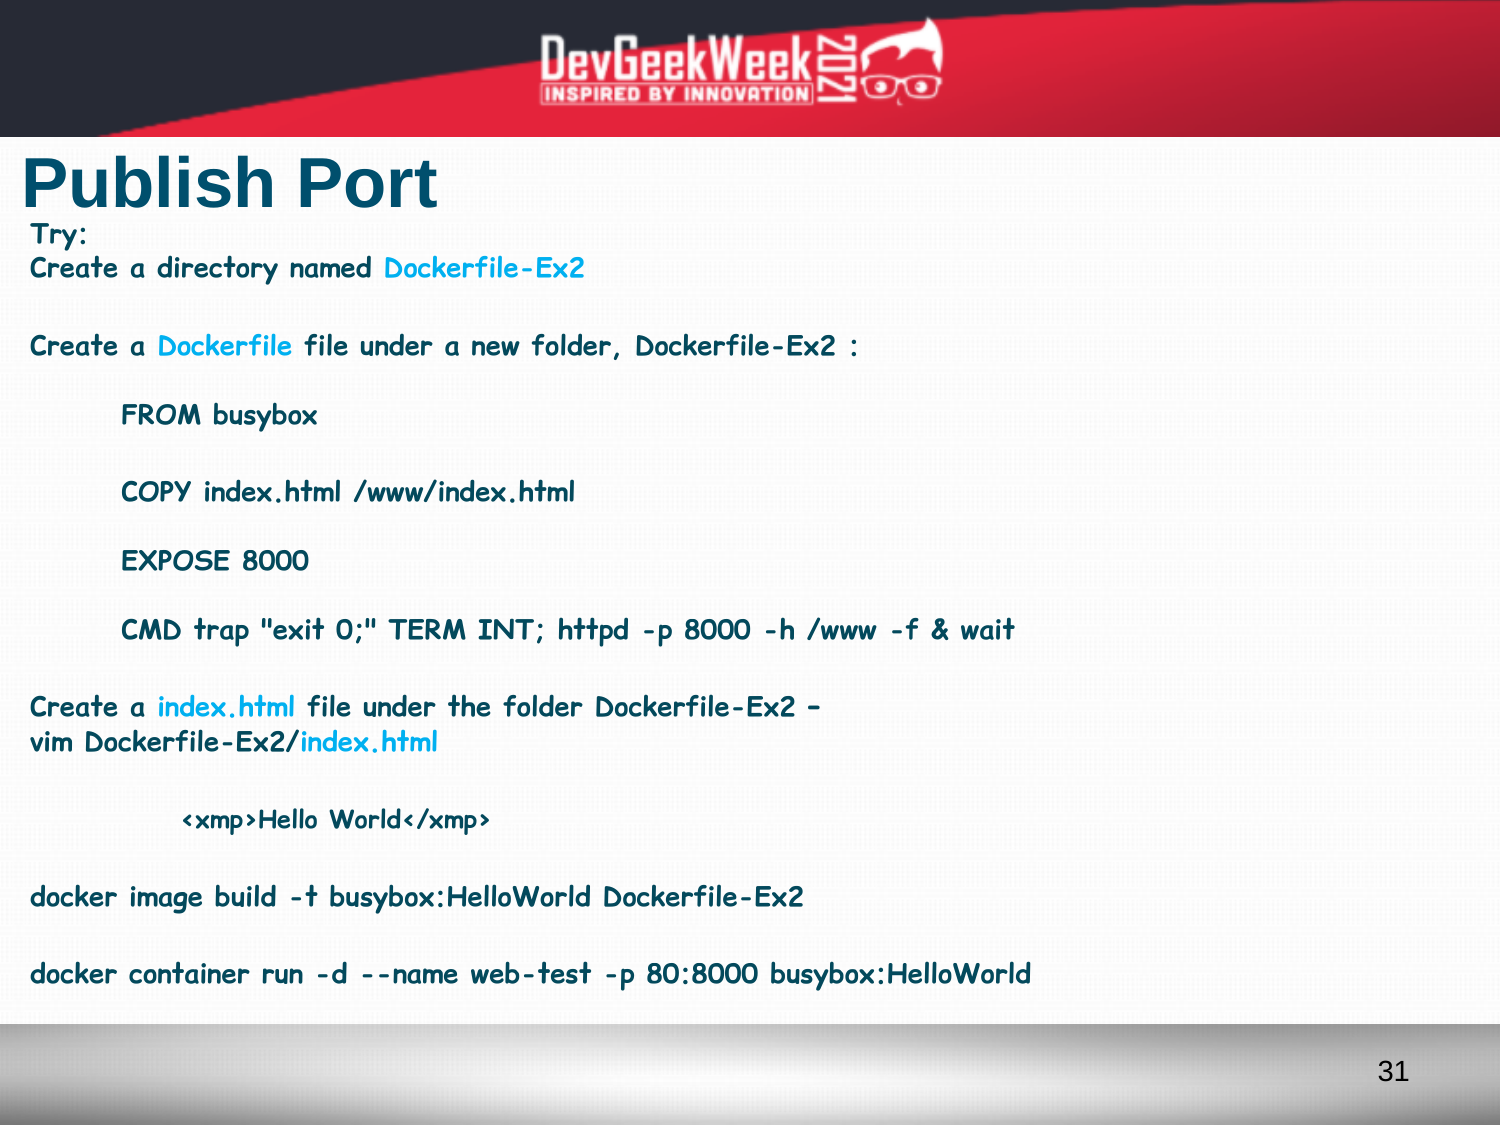

# Publish Port
Try:
Create a directory named Dockerfile-Ex2

Create a Dockerfile file under a new folder, Dockerfile-Ex2 :

FROM busybox

COPY index.html /www/index.html

EXPOSE 8000

CMD trap "exit 0;" TERM INT; httpd -p 8000 -h /www -f & wait

Create a index.html file under the folder Dockerfile-Ex2 –
vim Dockerfile-Ex2/index.html

	<xmp>Hello World</xmp>

docker image build -t busybox:HelloWorld Dockerfile-Ex2

docker container run -d --name web-test -p 80:8000 busybox:HelloWorld
31